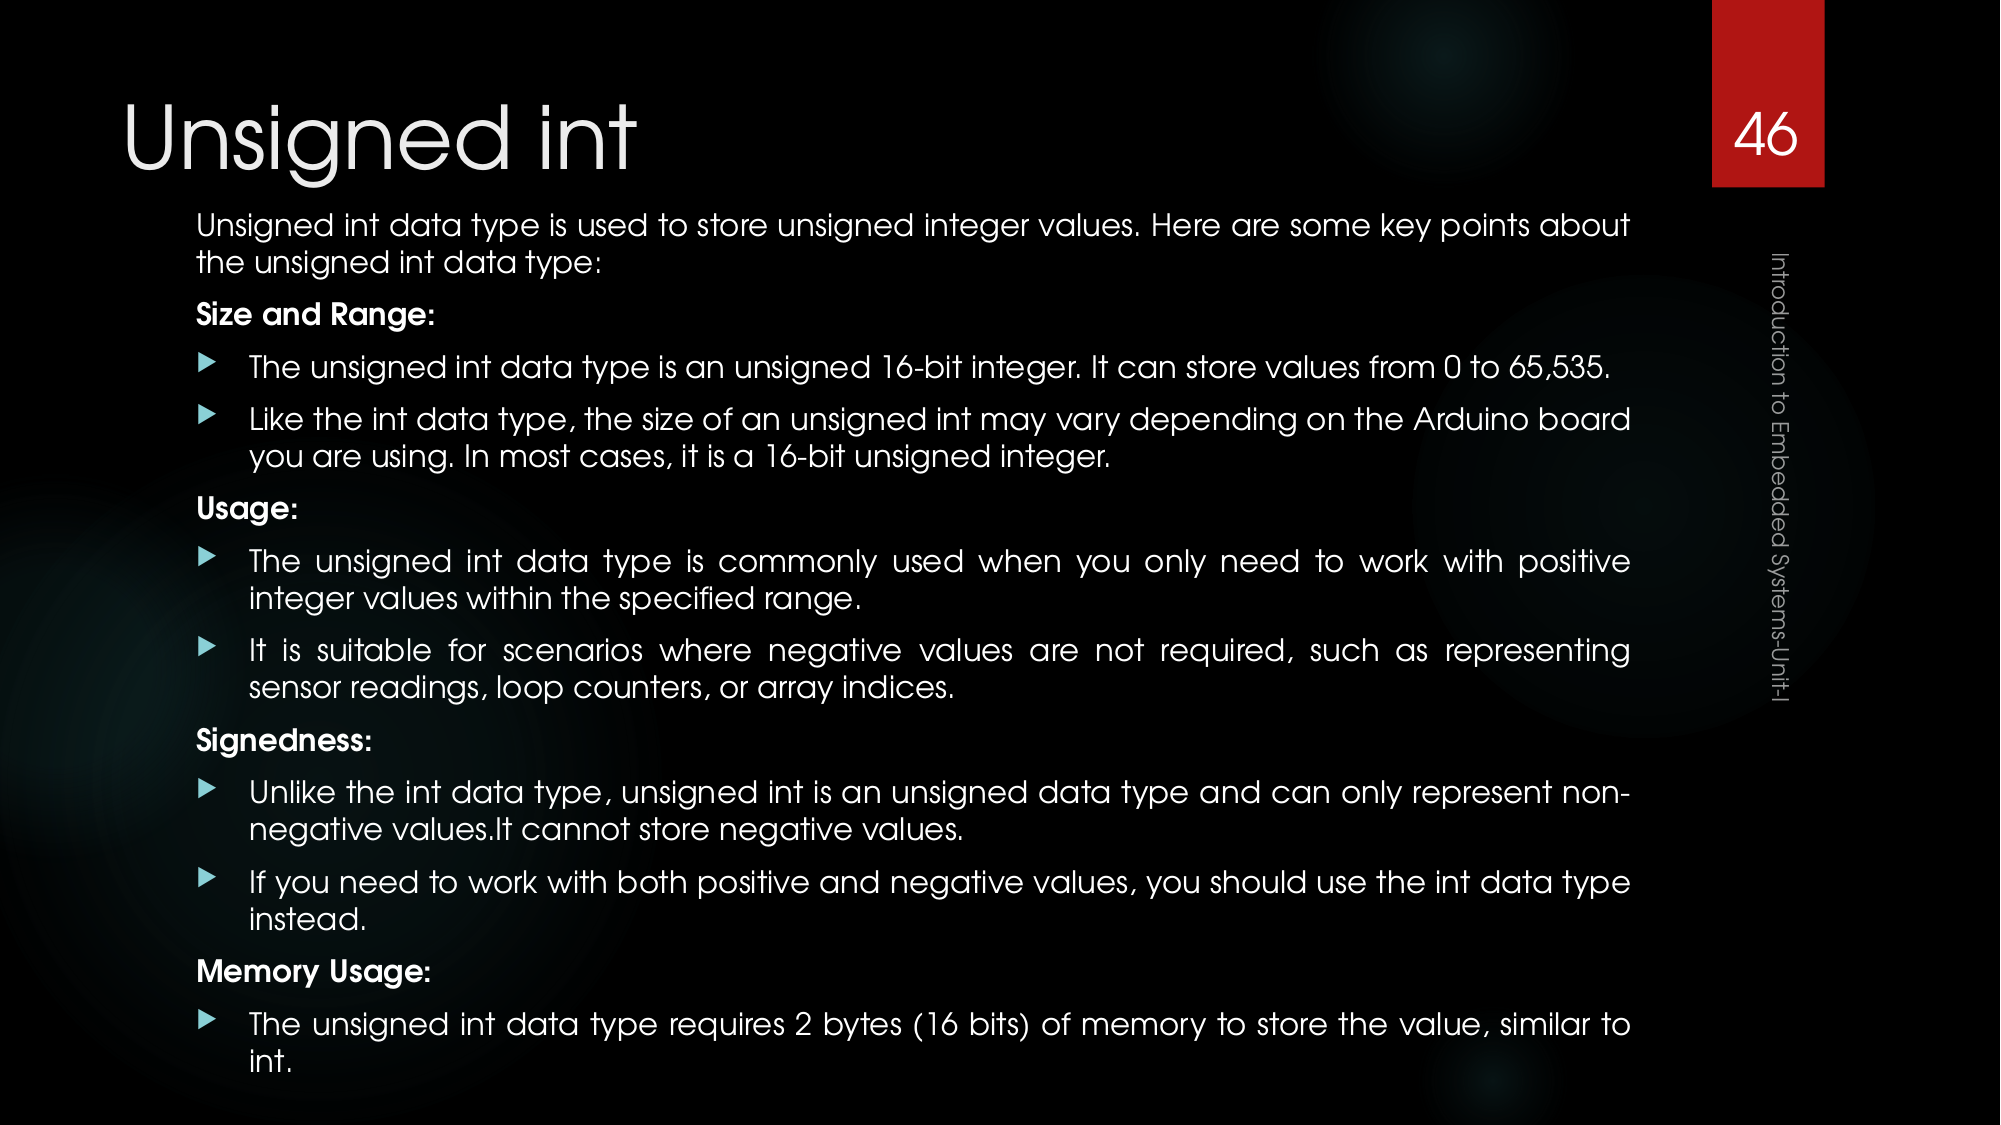

46
# Unsigned int
Unsigned int data type is used to store unsigned integer values. Here are some key points about the unsigned int data type:
Size and Range:
The unsigned int data type is an unsigned 16-bit integer. It can store values from 0 to 65,535.
Like the int data type, the size of an unsigned int may vary depending on the Arduino board you are using. In most cases, it is a 16-bit unsigned integer.
Usage:
The unsigned int data type is commonly used when you only need to work with positive integer values within the specified range.
It is suitable for scenarios where negative values are not required, such as representing sensor readings, loop counters, or array indices.
Signedness:
Unlike the int data type, unsigned int is an unsigned data type and can only represent non-negative values.It cannot store negative values.
If you need to work with both positive and negative values, you should use the int data type instead.
Memory Usage:
The unsigned int data type requires 2 bytes (16 bits) of memory to store the value, similar to int.
Introduction to Embedded Systems-Unit-I